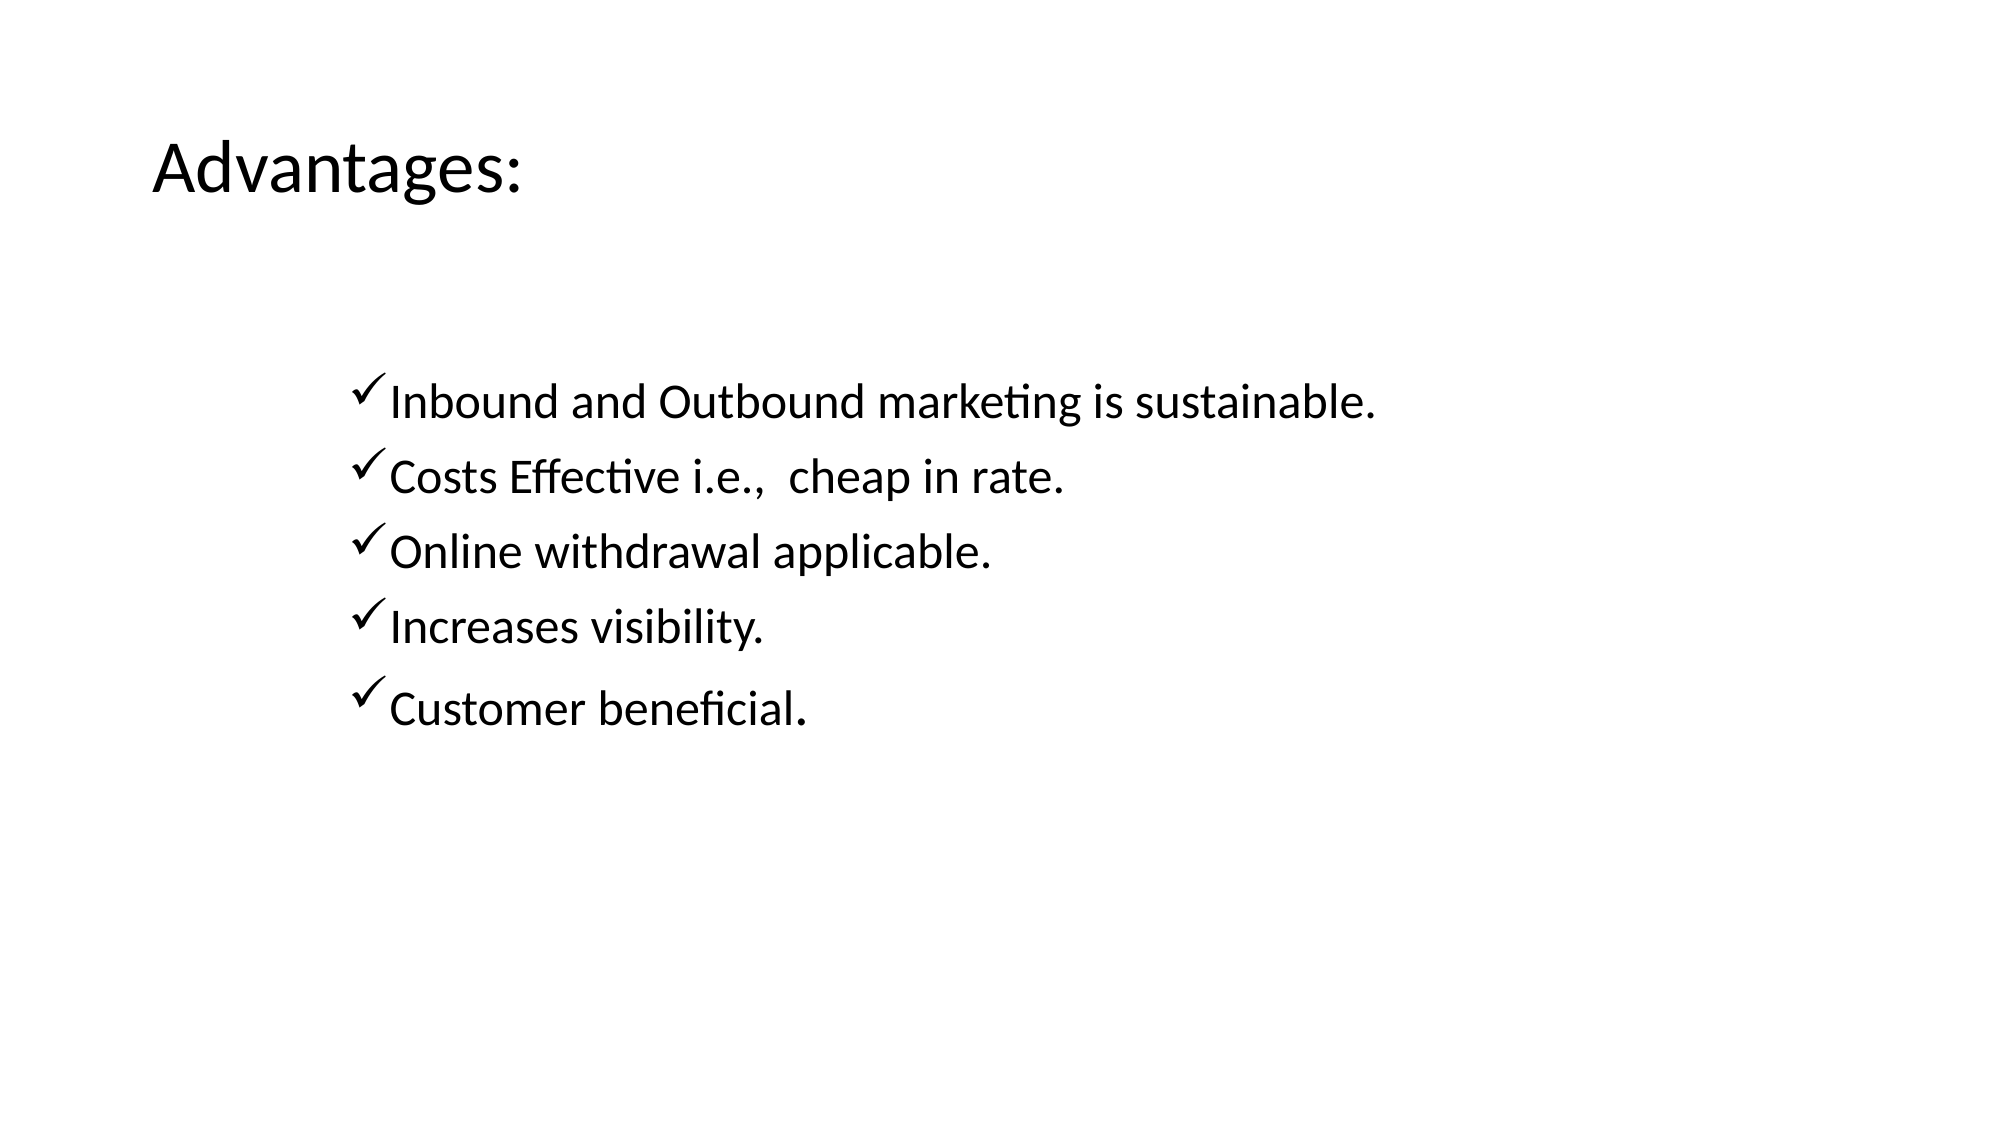

# Advantages:

Inbound and Outbound marketing is sustainable.
Costs Effective i.e.,  cheap in rate.
Online withdrawal applicable.
Increases visibility.
Customer beneficial.